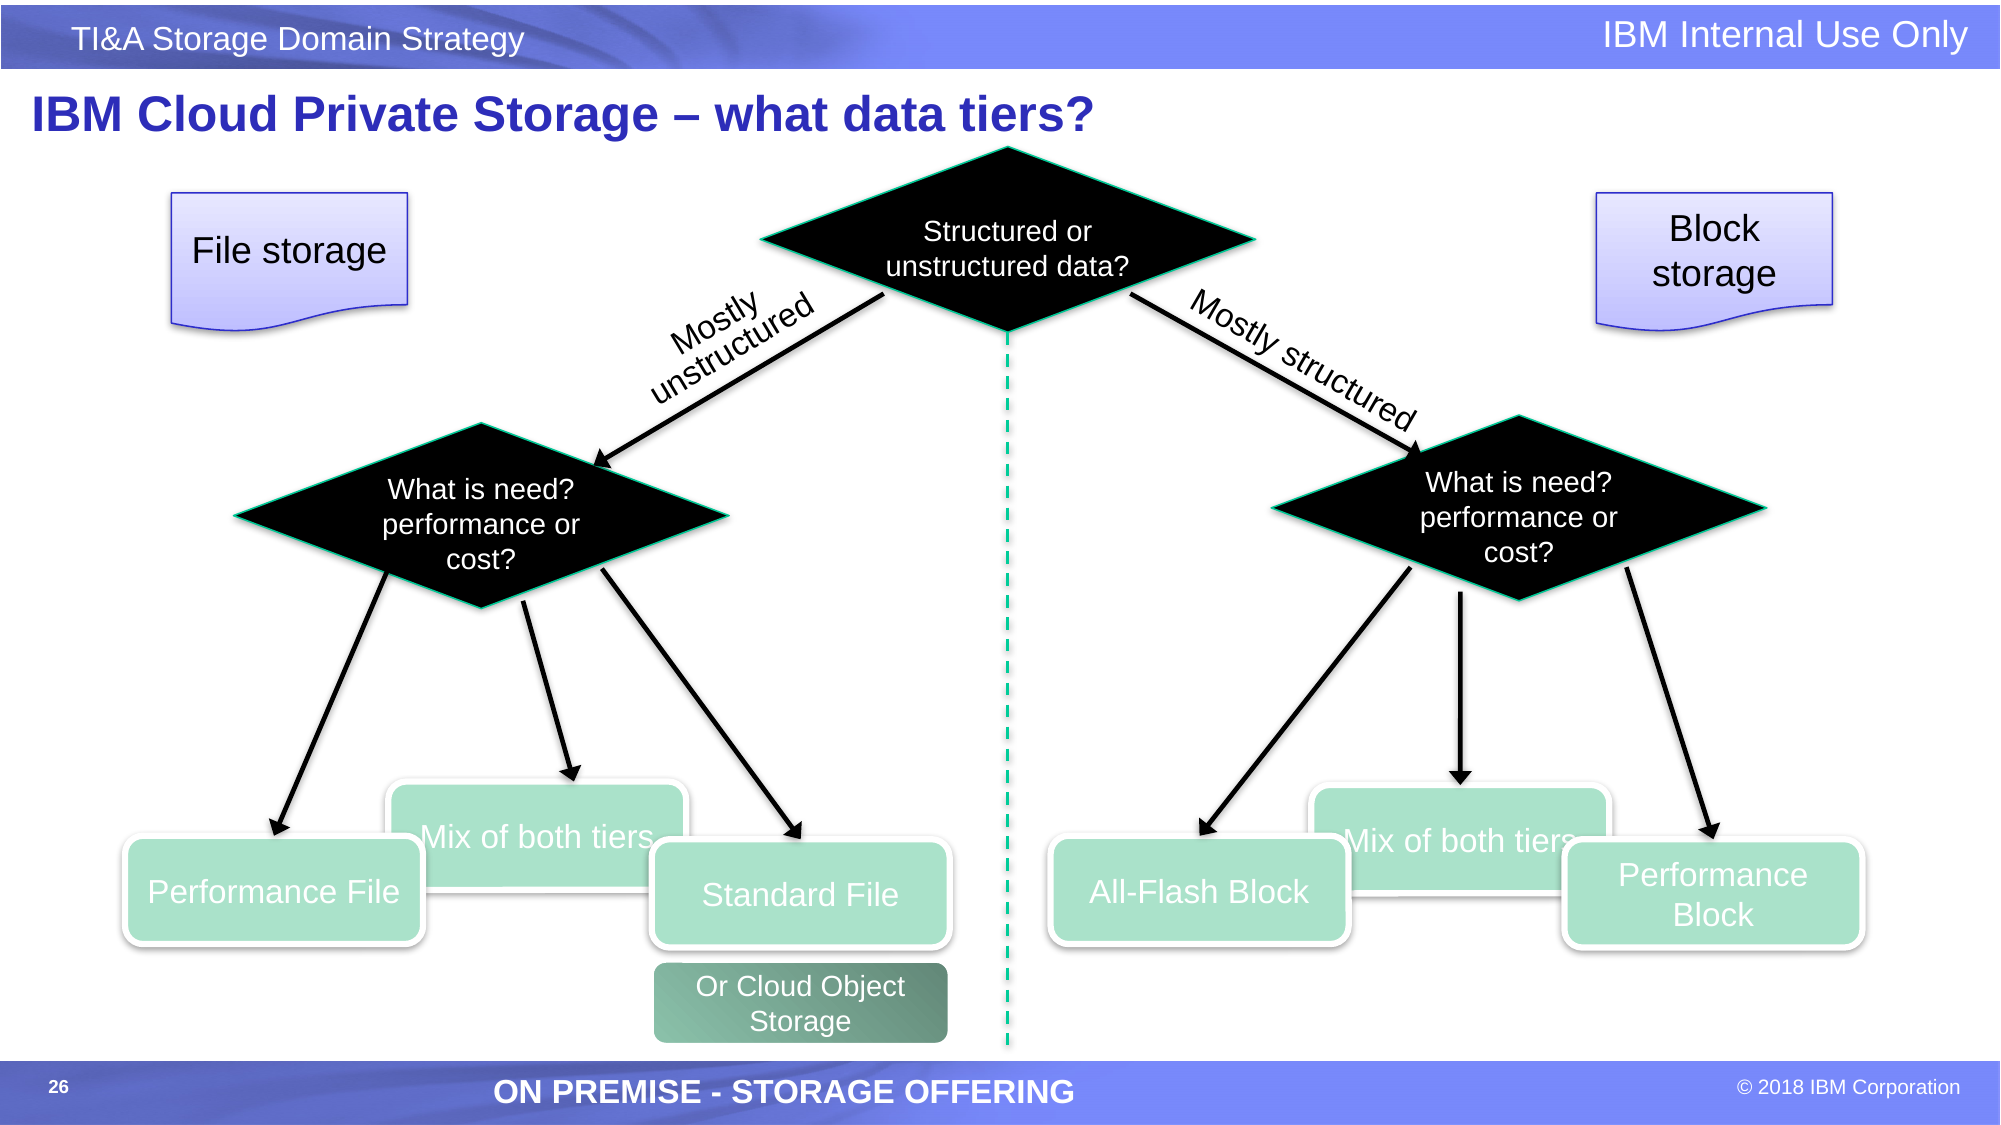

# IBM Cloud Private Storage – what data tiers?
Structured or unstructured data?
File storage
Block storage
Mostly unstructured
Mostly structured
What is need? performance or cost?
What is need? performance or cost?
Cost
Cost
Performance
Performance
Both!
Both!
Mix of both tiers
Mix of both tiers
Performance File
All-Flash Block
Standard File
Performance Block
Or Cloud Object Storage
ON Premise - Storage offering